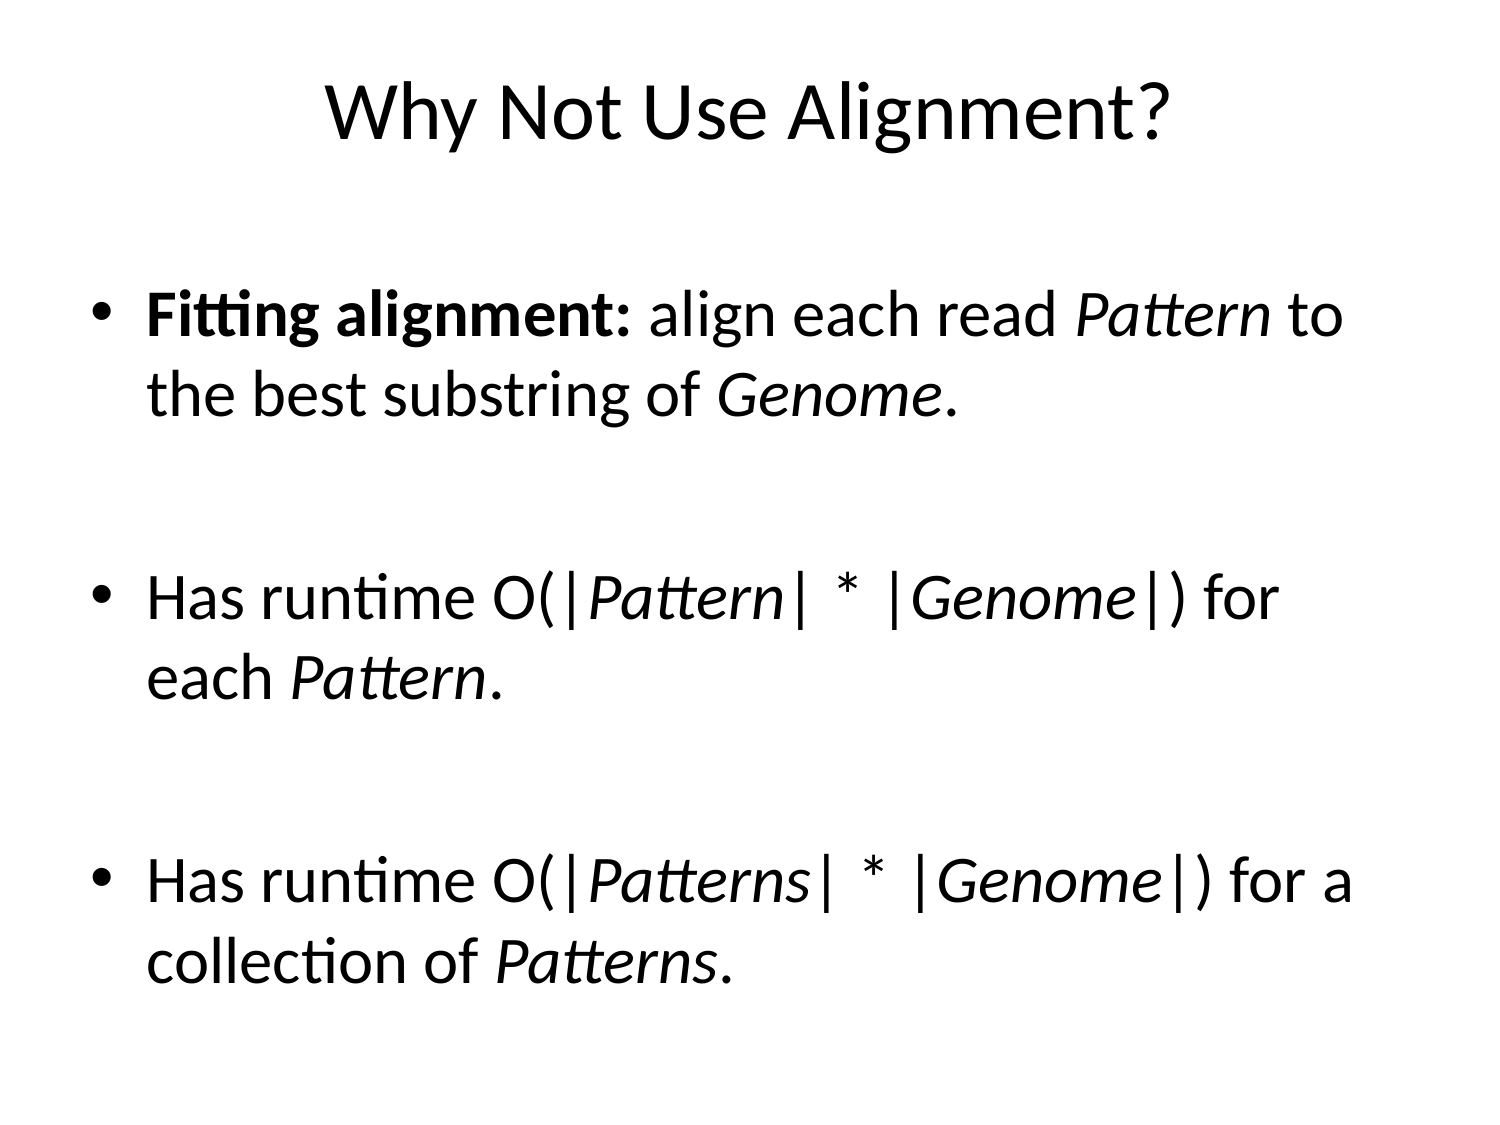

# Why Not Use Alignment?
Fitting alignment: align each read Pattern to the best substring of Genome.

Has runtime O(|Pattern| * |Genome|) for each Pattern.

Has runtime O(|Patterns| * |Genome|) for a collection of Patterns.